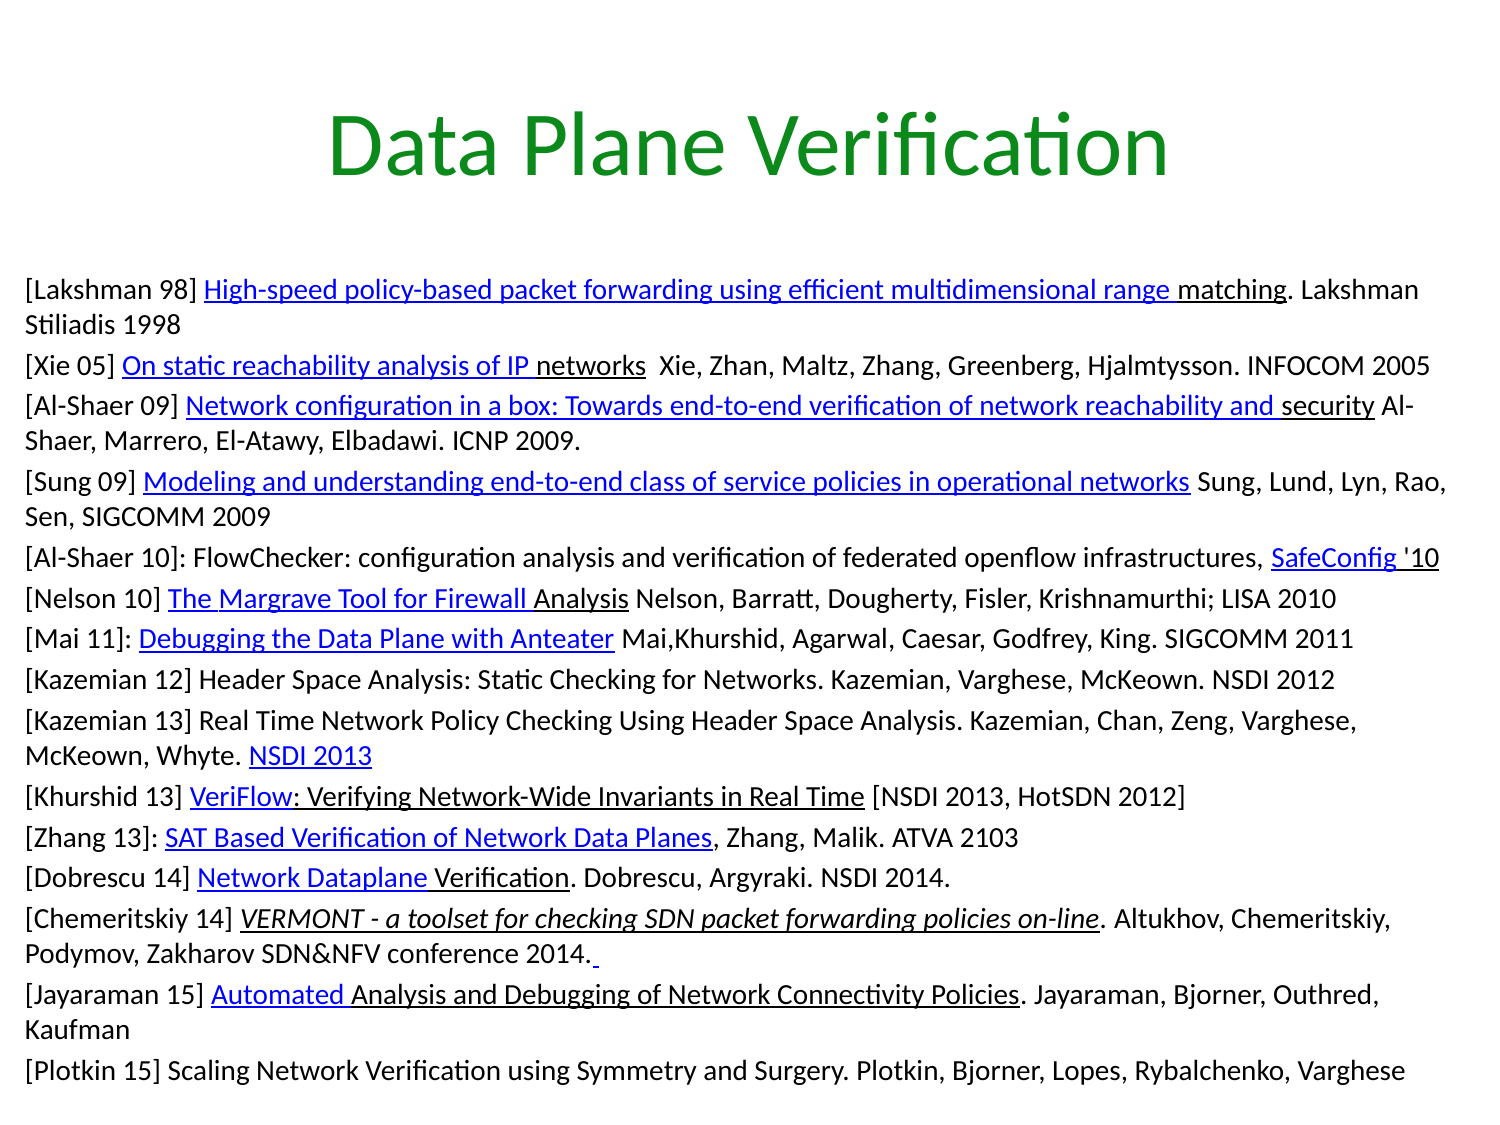

# Data Plane Verification
[Lakshman 98] High-speed policy-based packet forwarding using efficient multidimensional range matching. Lakshman Stiliadis 1998
[Xie 05] On static reachability analysis of IP networks  Xie, Zhan, Maltz, Zhang, Greenberg, Hjalmtysson. INFOCOM 2005
[Al-Shaer 09] Network configuration in a box: Towards end-to-end verification of network reachability and security Al-Shaer, Marrero, El-Atawy, Elbadawi. ICNP 2009.
[Sung 09] Modeling and understanding end-to-end class of service policies in operational networks Sung, Lund, Lyn, Rao, Sen, SIGCOMM 2009
[Al-Shaer 10]: FlowChecker: configuration analysis and verification of federated openflow infrastructures, SafeConfig '10
[Nelson 10] The Margrave Tool for Firewall Analysis Nelson, Barratt, Dougherty, Fisler, Krishnamurthi; LISA 2010
[Mai 11]: Debugging the Data Plane with Anteater Mai,Khurshid, Agarwal, Caesar, Godfrey, King. SIGCOMM 2011
[Kazemian 12] Header Space Analysis: Static Checking for Networks. Kazemian, Varghese, McKeown. NSDI 2012
[Kazemian 13] Real Time Network Policy Checking Using Header Space Analysis. Kazemian, Chan, Zeng, Varghese, McKeown, Whyte. NSDI 2013
[Khurshid 13] VeriFlow: Verifying Network-Wide Invariants in Real Time [NSDI 2013, HotSDN 2012]
[Zhang 13]: SAT Based Verification of Network Data Planes, Zhang, Malik. ATVA 2103
[Dobrescu 14] Network Dataplane Verification. Dobrescu, Argyraki. NSDI 2014.
[Chemeritskiy 14] VERMONT - a toolset for checking SDN packet forwarding policies on-line. Altukhov, Chemeritskiy, Podymov, Zakharov SDN&NFV conference 2014.
[Jayaraman 15] Automated Analysis and Debugging of Network Connectivity Policies. Jayaraman, Bjorner, Outhred, Kaufman
[Plotkin 15] Scaling Network Veriﬁcation using Symmetry and Surgery. Plotkin, Bjorner, Lopes, Rybalchenko, Varghese